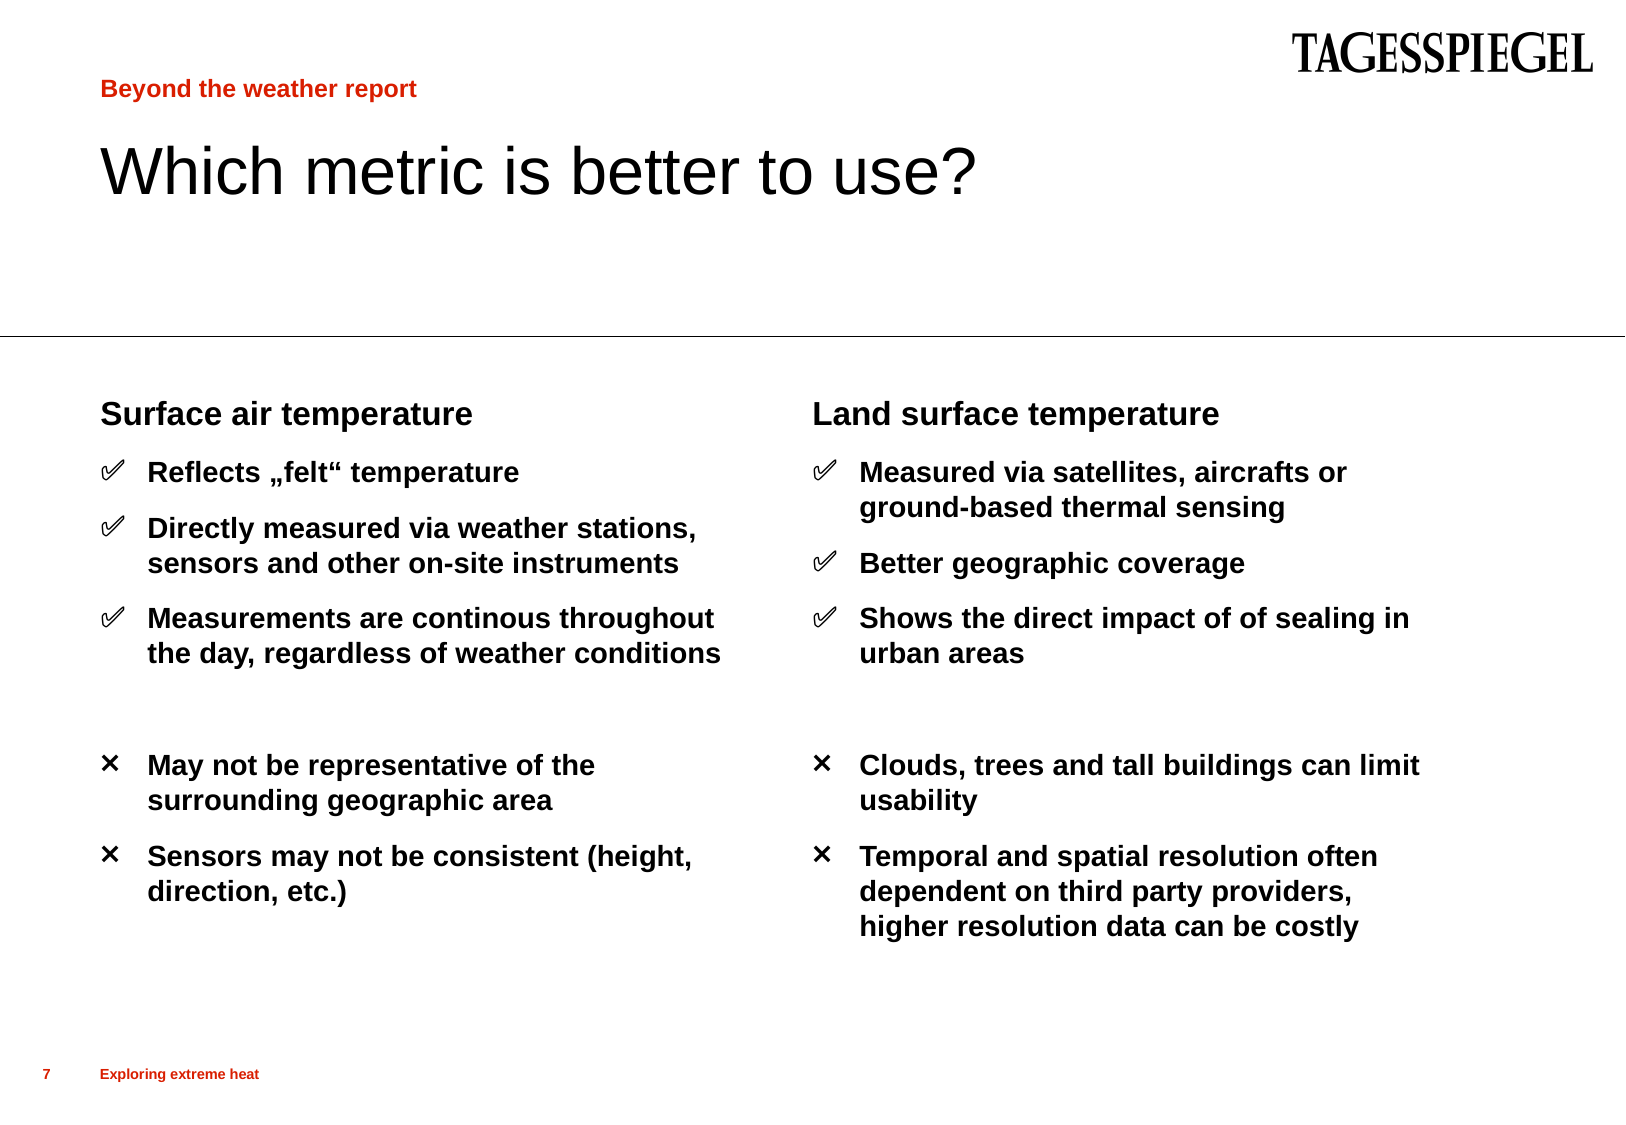

Beyond the weather report
# Which metric is better to use?
Surface air temperature
Reflects „felt“ temperature
Directly measured via weather stations, sensors and other on-site instruments
Measurements are continous throughout the day, regardless of weather conditions

May not be representative of the surrounding geographic area
Sensors may not be consistent (height, direction, etc.)
Land surface temperature
Measured via satellites, aircrafts or ground-based thermal sensing
Better geographic coverage
Shows the direct impact of of sealing in urban areas

Clouds, trees and tall buildings can limit usability
Temporal and spatial resolution often dependent on third party providers, higher resolution data can be costly
7
Exploring extreme heat